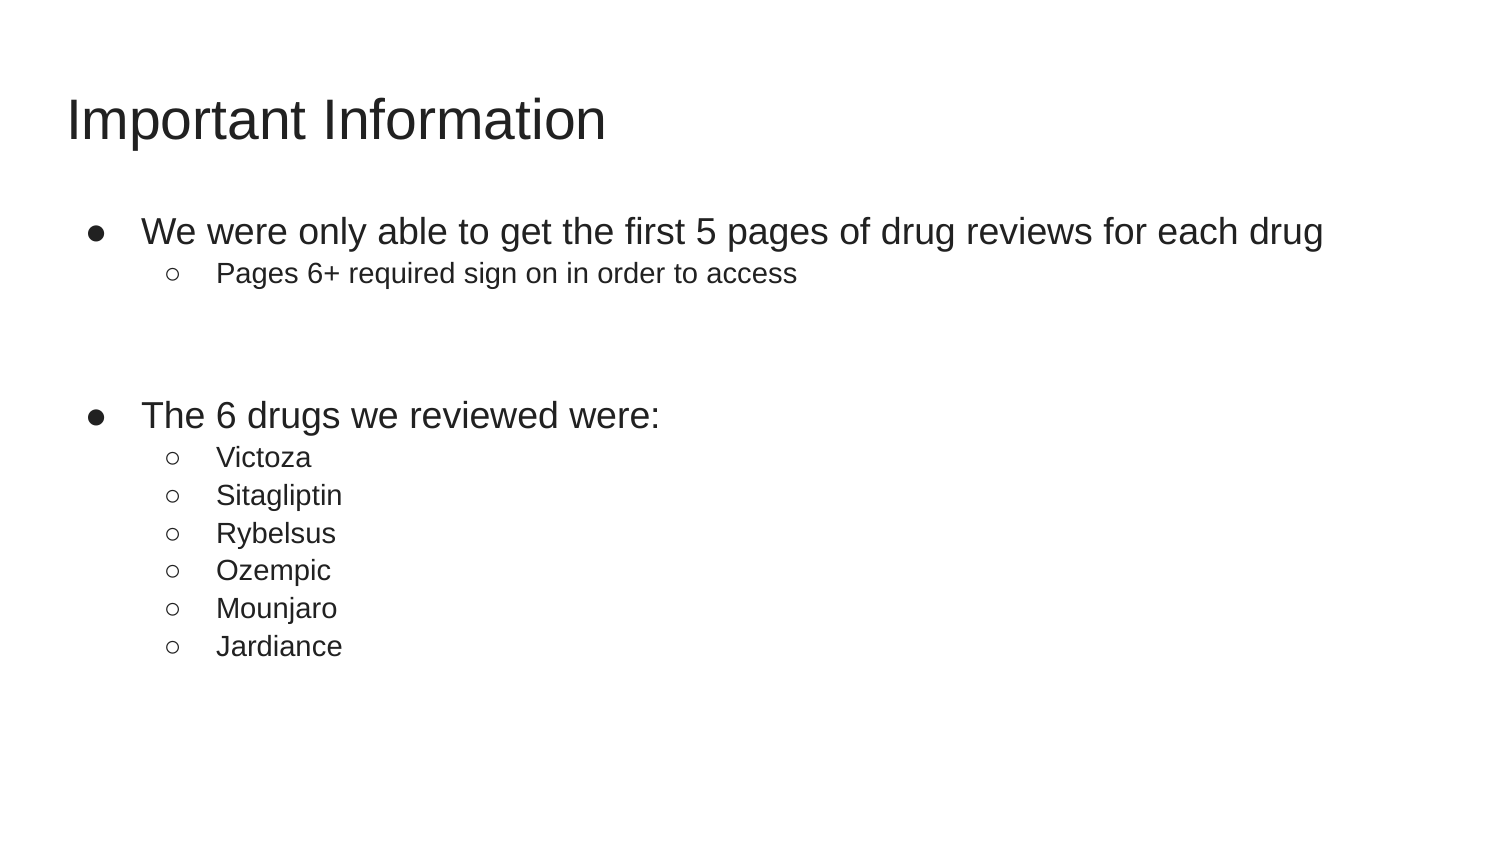

# Important Information
We were only able to get the first 5 pages of drug reviews for each drug
Pages 6+ required sign on in order to access

The 6 drugs we reviewed were:
Victoza
Sitagliptin
Rybelsus
Ozempic
Mounjaro
Jardiance